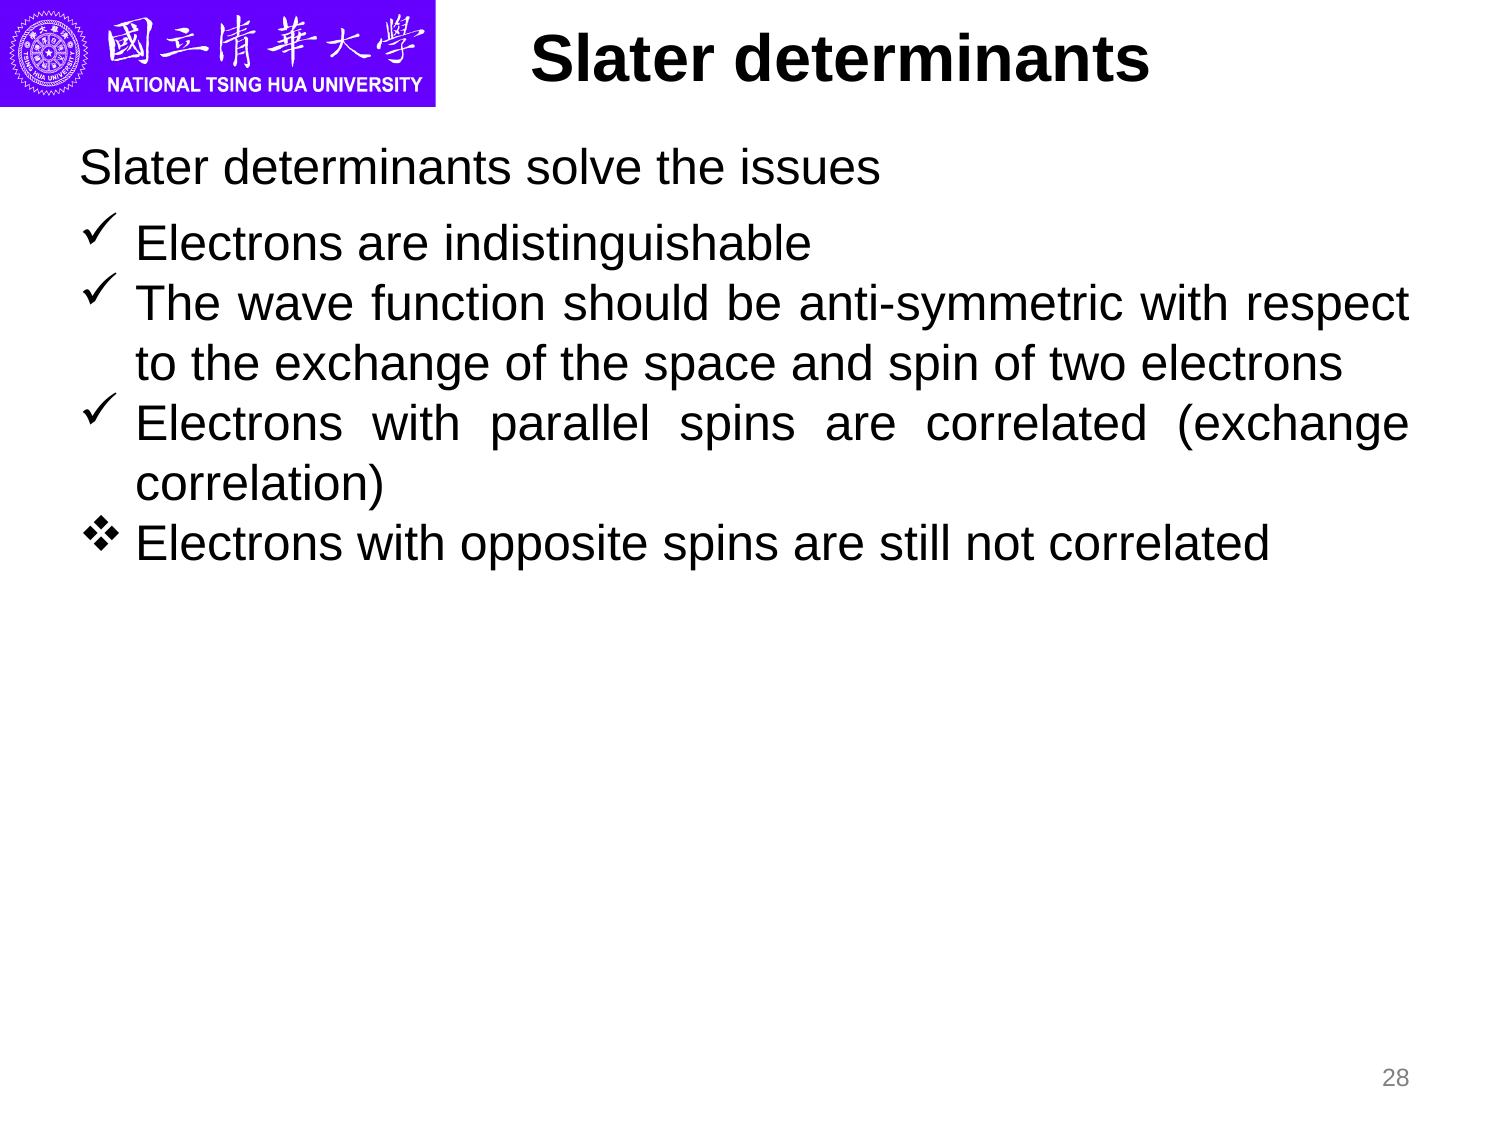

# Slater determinants
Slater determinants solve the issues
Electrons are indistinguishable
The wave function should be anti-symmetric with respect to the exchange of the space and spin of two electrons
Electrons with parallel spins are correlated (exchange correlation)
Electrons with opposite spins are still not correlated
28